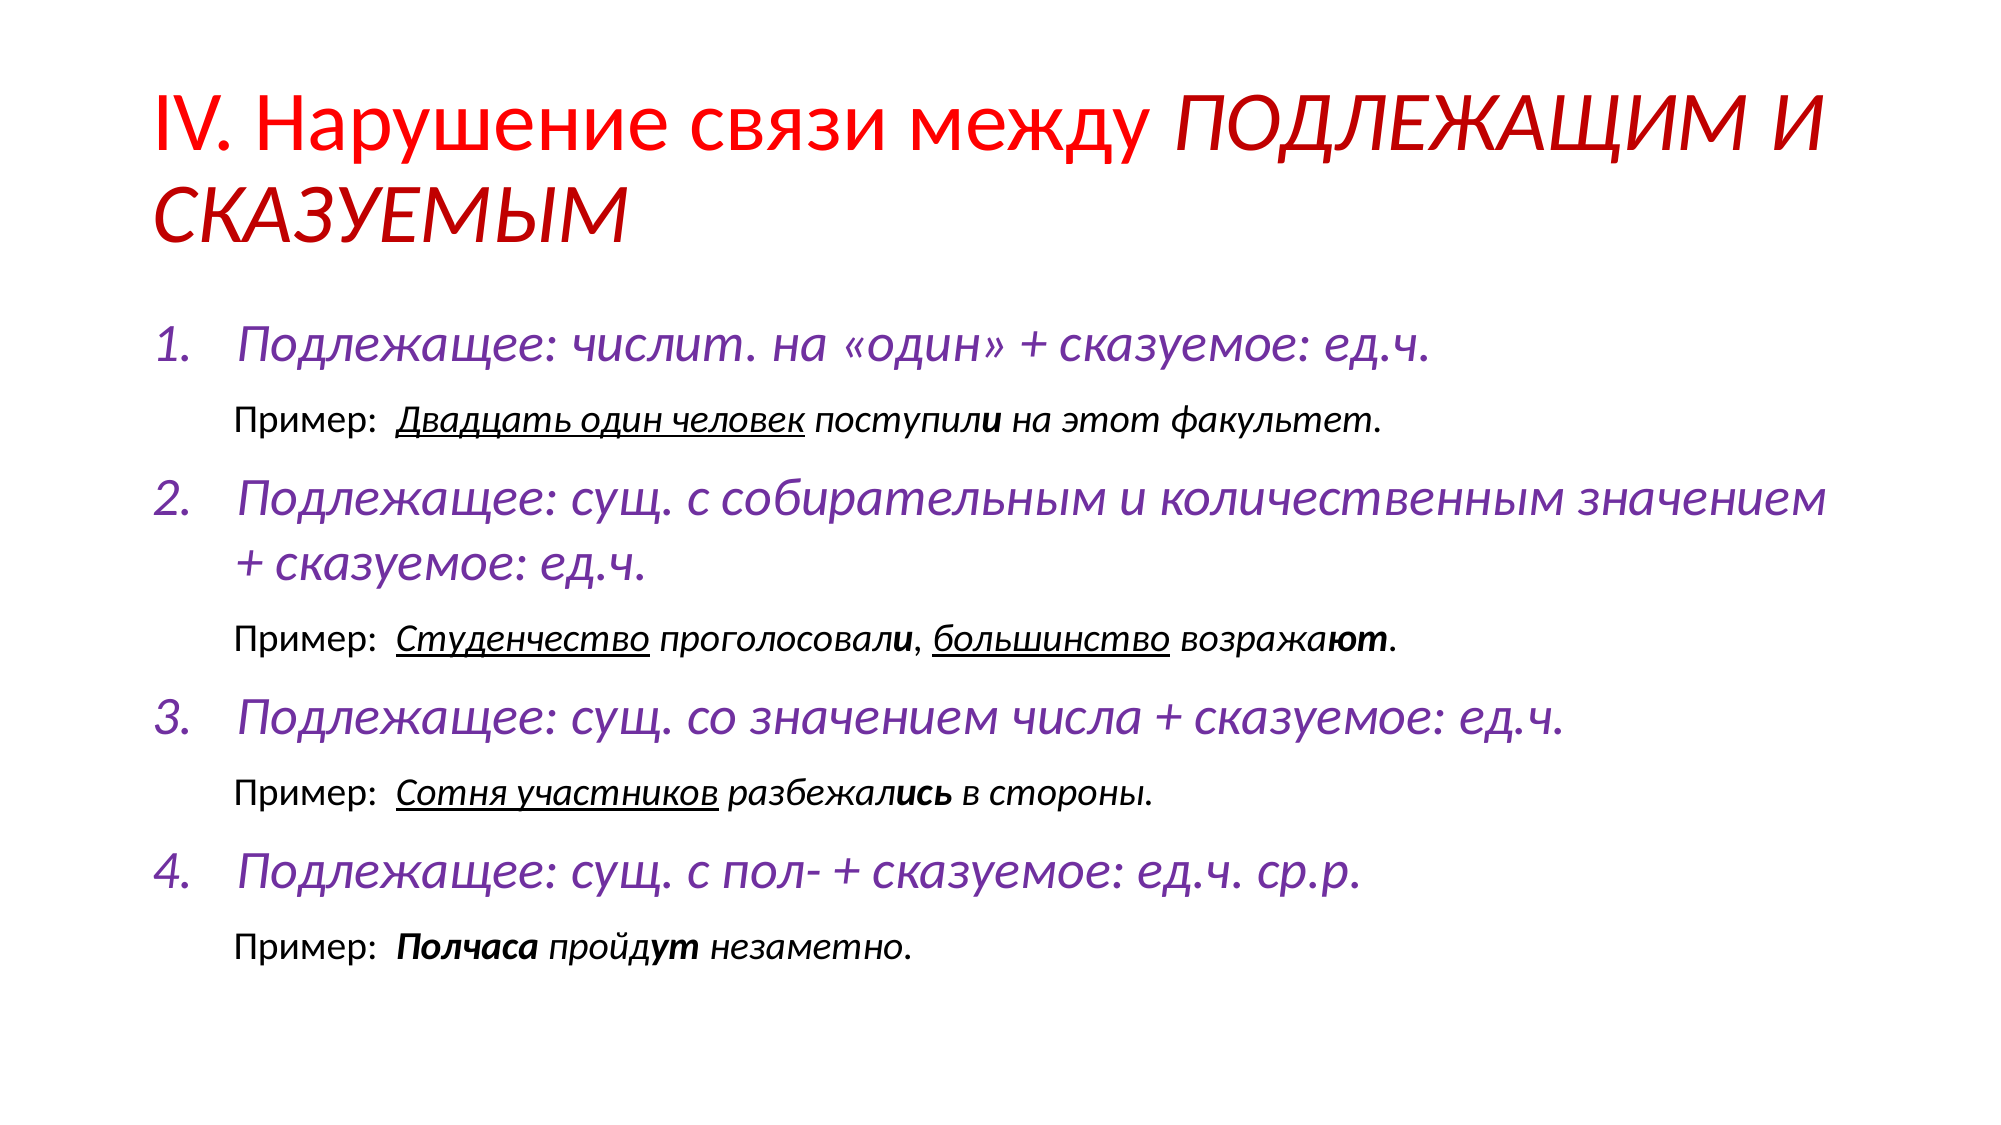

# IV. Нарушение связи между ПОДЛЕЖАЩИМ И СКАЗУЕМЫМ
Подлежащее: числит. на «один» + сказуемое: ед.ч.
         Пример:  Двадцать один человек поступили на этот факультет.
Подлежащее: сущ. с собирательным и количественным значением + сказуемое: ед.ч.
         Пример:  Студенчество проголосовали, большинство возражают.
Подлежащее: сущ. со значением числа + сказуемое: ед.ч.
         Пример:  Сотня участников разбежались в стороны.
Подлежащее: сущ. с пол- + сказуемое: ед.ч. ср.р.
         Пример:  Полчаса пройдут незаметно.